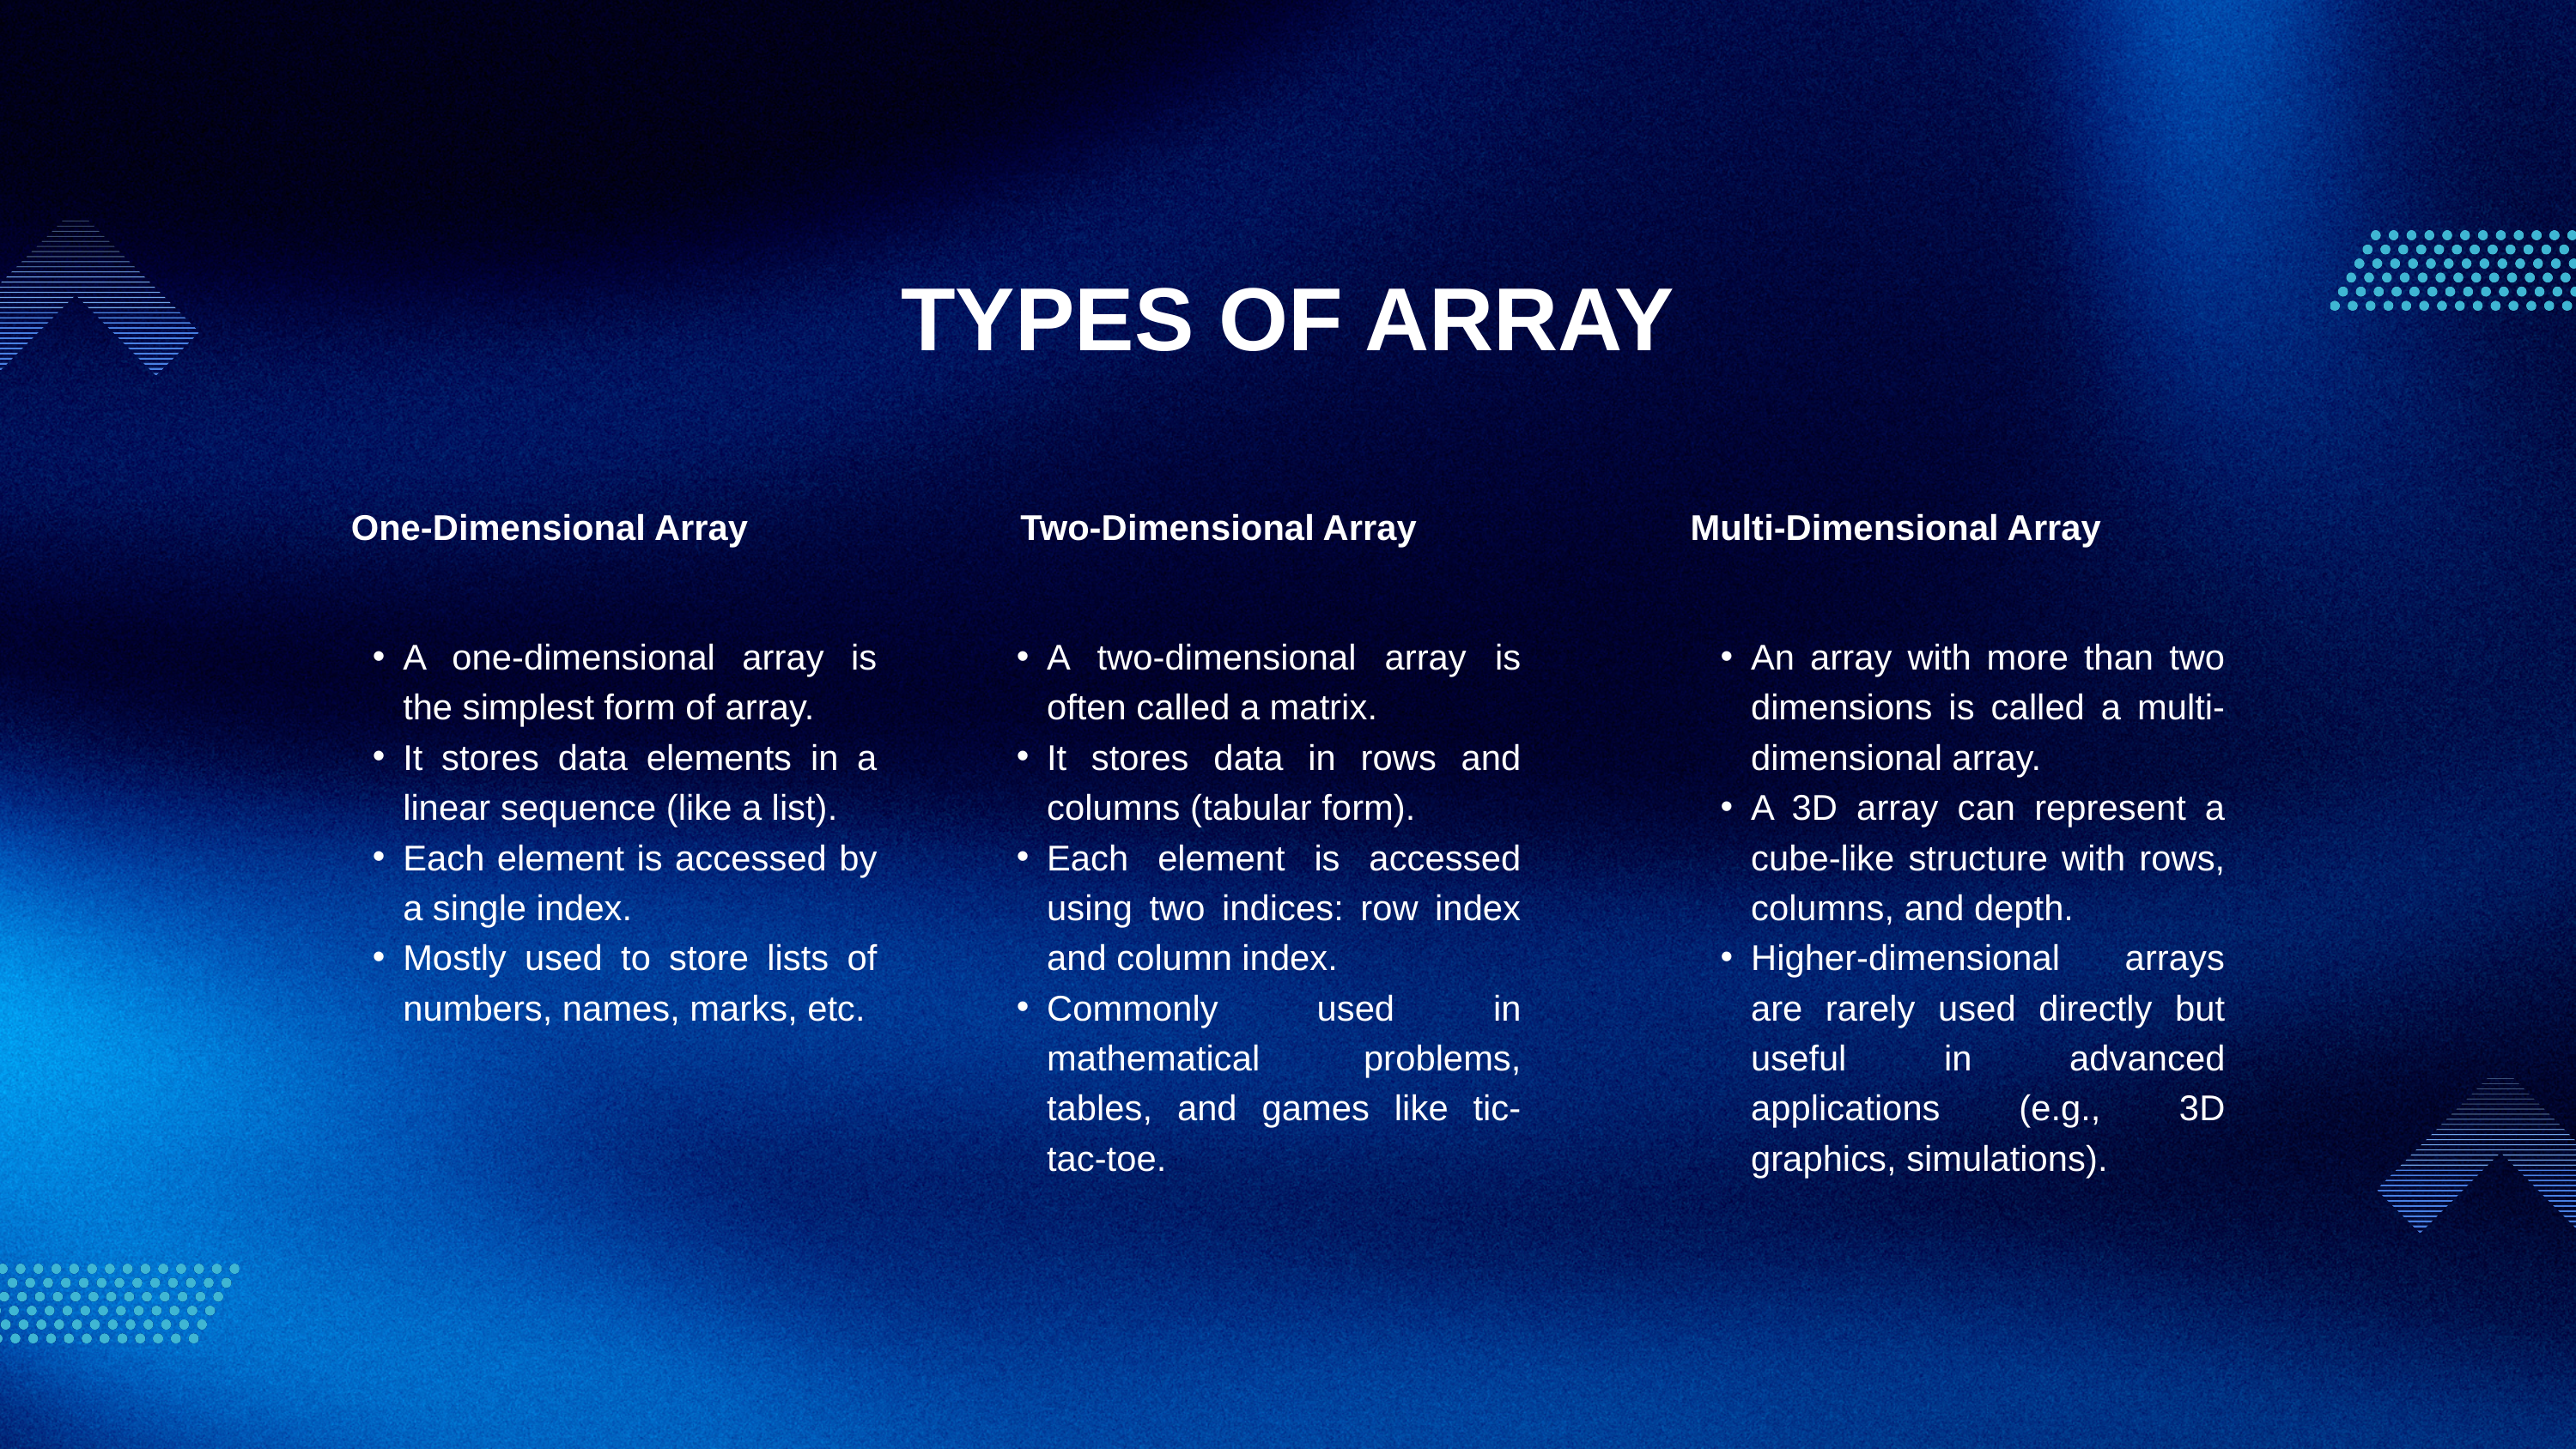

TYPES OF ARRAY
One-Dimensional Array
Two-Dimensional Array
Multi-Dimensional Array
A one-dimensional array is the simplest form of array.
It stores data elements in a linear sequence (like a list).
Each element is accessed by a single index.
Mostly used to store lists of numbers, names, marks, etc.

A two-dimensional array is often called a matrix.
It stores data in rows and columns (tabular form).
Each element is accessed using two indices: row index and column index.
Commonly used in mathematical problems, tables, and games like tic-tac-toe.

An array with more than two dimensions is called a multi-dimensional array.
A 3D array can represent a cube-like structure with rows, columns, and depth.
Higher-dimensional arrays are rarely used directly but useful in advanced applications (e.g., 3D graphics, simulations).